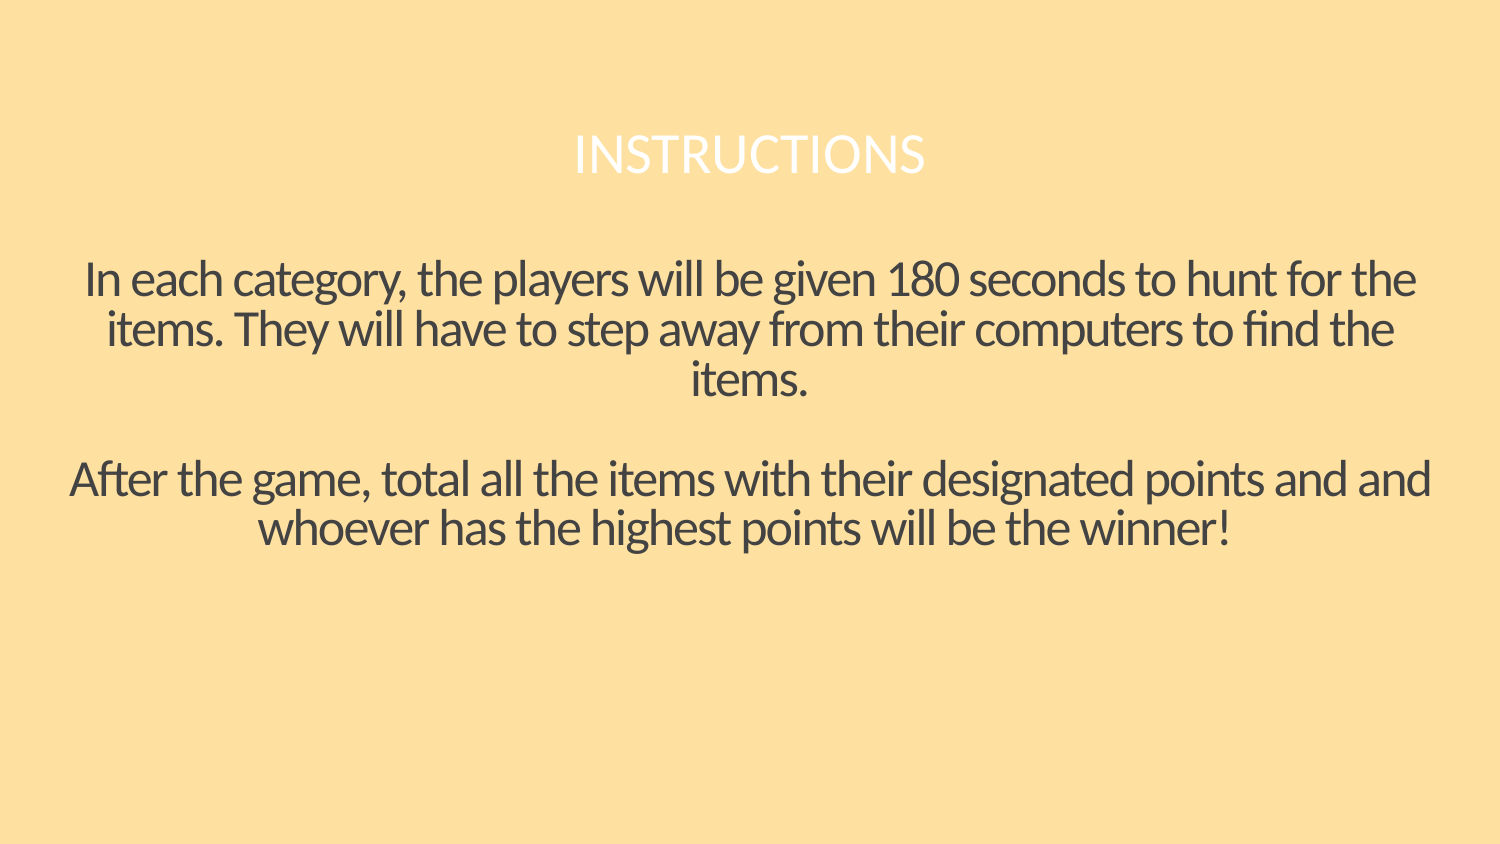

INSTRUCTIONS
# In each category, the players will be given 180 seconds to hunt for the items. They will have to step away from their computers to find the items.

After the game, total all the items with their designated points and and whoever has the highest points will be the winner!